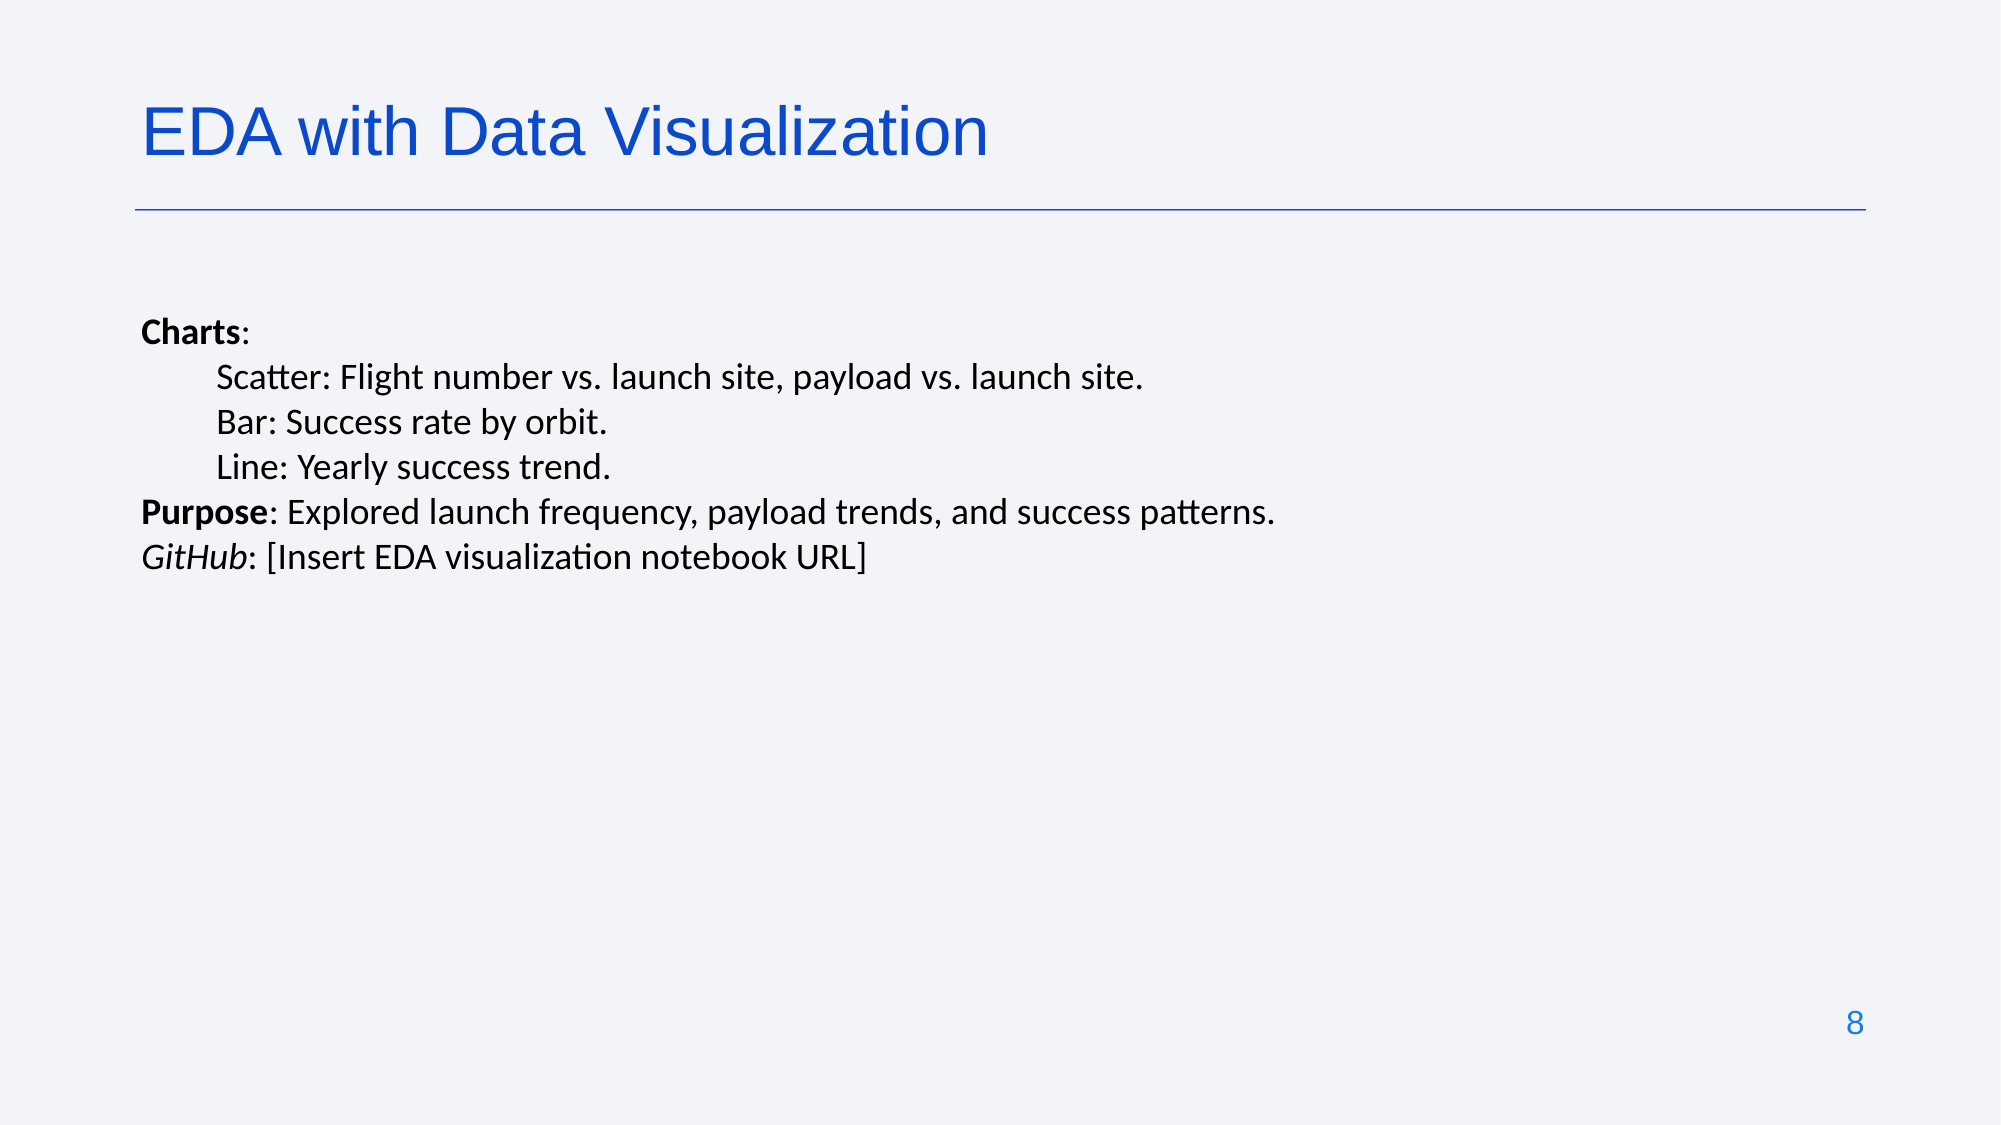

EDA with Data Visualization
Charts:
Scatter: Flight number vs. launch site, payload vs. launch site.
Bar: Success rate by orbit.
Line: Yearly success trend.
Purpose: Explored launch frequency, payload trends, and success patterns.
GitHub: [Insert EDA visualization notebook URL]

8